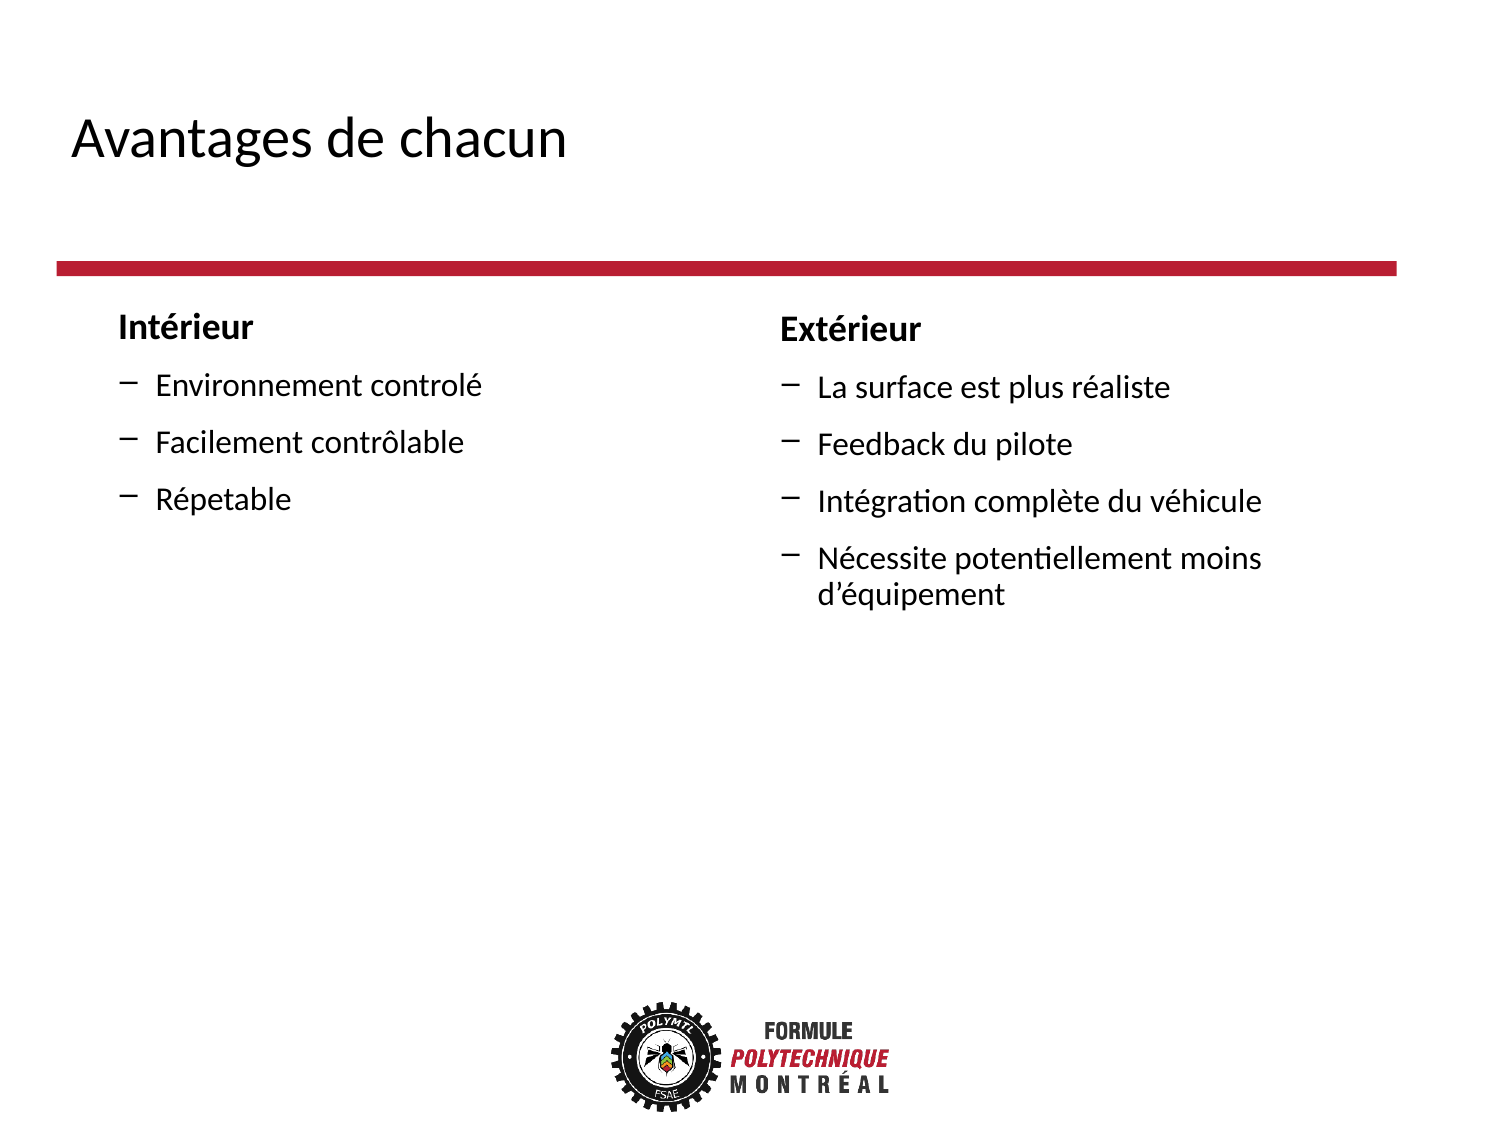

# Avantages de chacun
Intérieur
Environnement controlé
Facilement contrôlable
Répetable

Extérieur
La surface est plus réaliste
Feedback du pilote
Intégration complète du véhicule
Nécessite potentiellement moins d’équipement